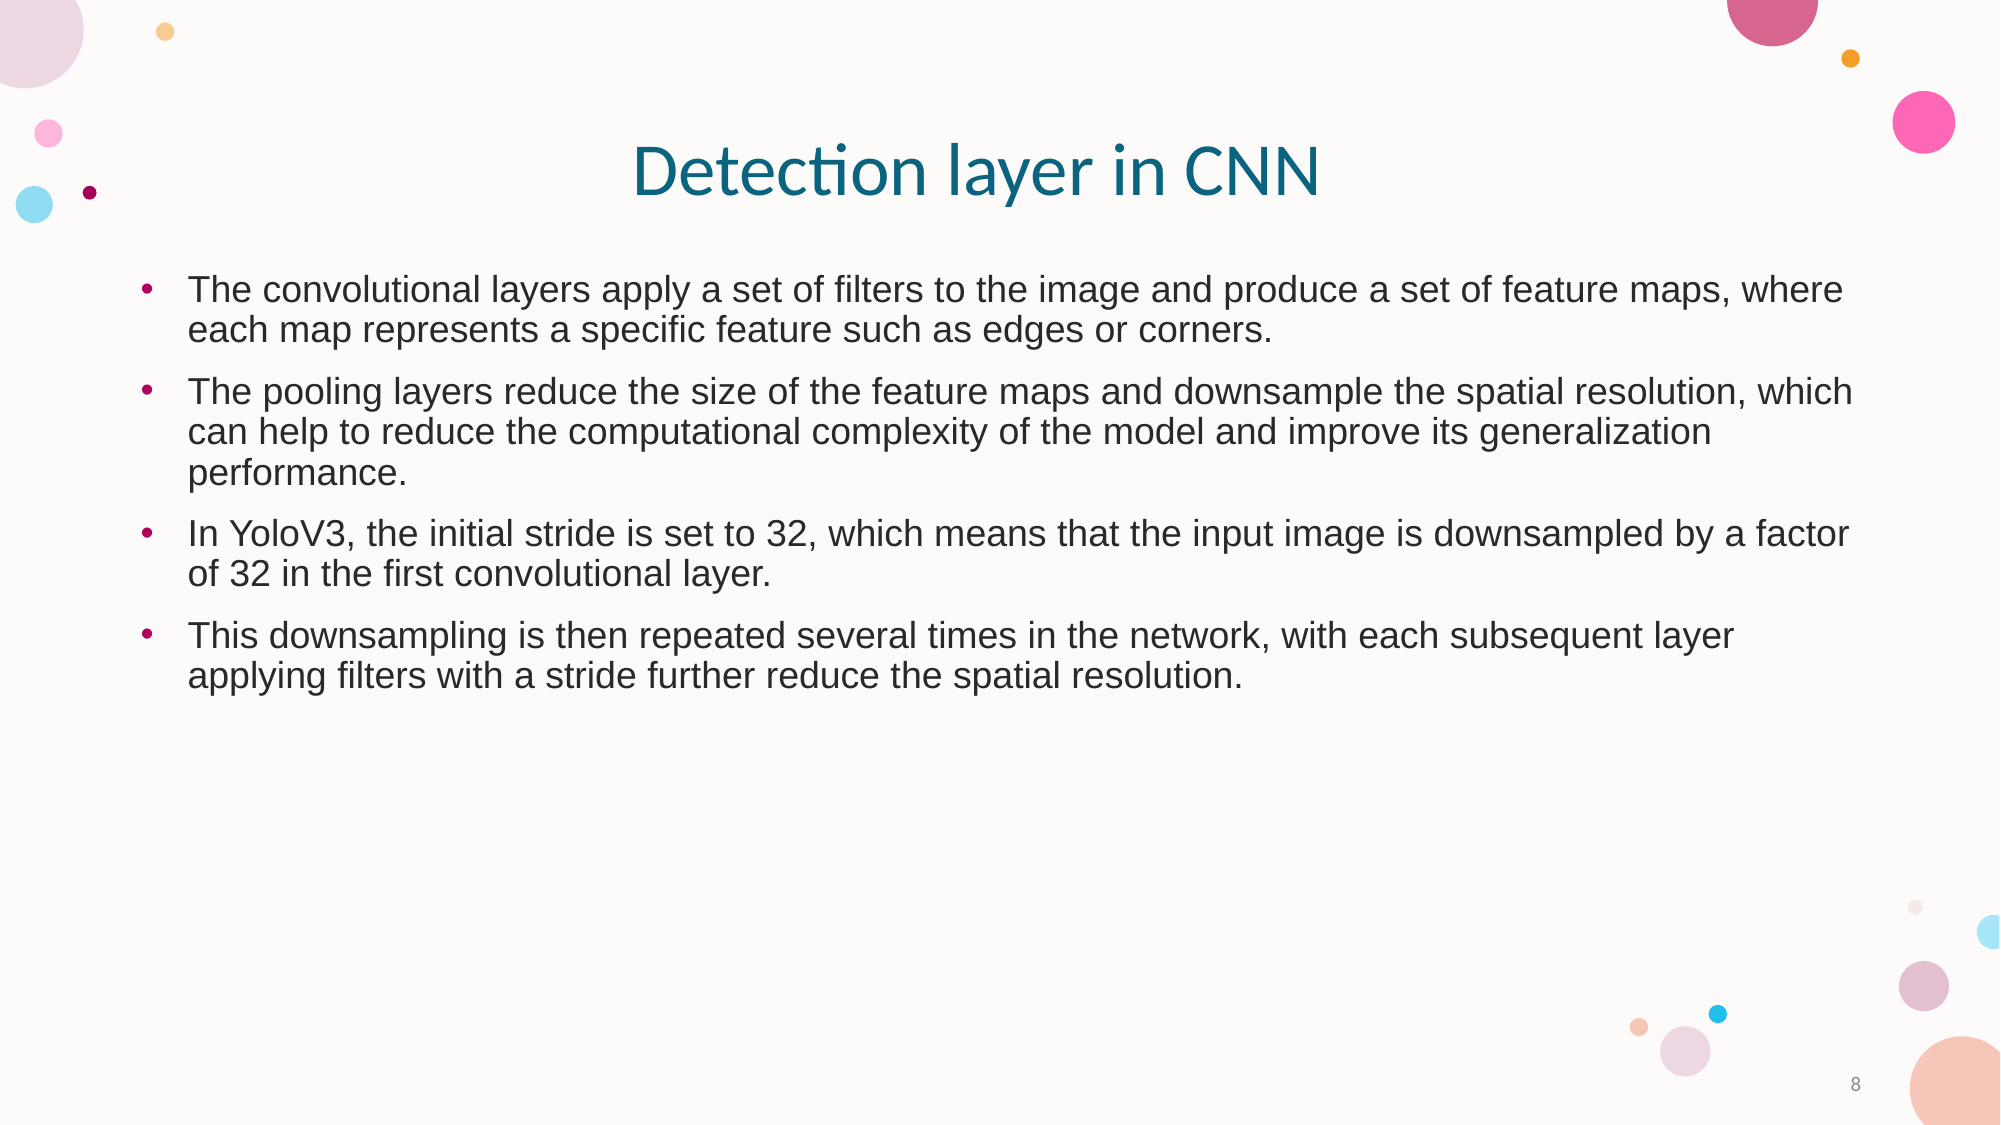

Detection layer in CNN

The convolutional layers apply a set of filters to the image and produce a set of feature maps, where each map represents a specific feature such as edges or corners.
The pooling layers reduce the size of the feature maps and downsample the spatial resolution, which can help to reduce the computational complexity of the model and improve its generalization performance.
In YoloV3, the initial stride is set to 32, which means that the input image is downsampled by a factor of 32 in the first convolutional layer.
This downsampling is then repeated several times in the network, with each subsequent layer applying filters with a stride further reduce the spatial resolution.

8